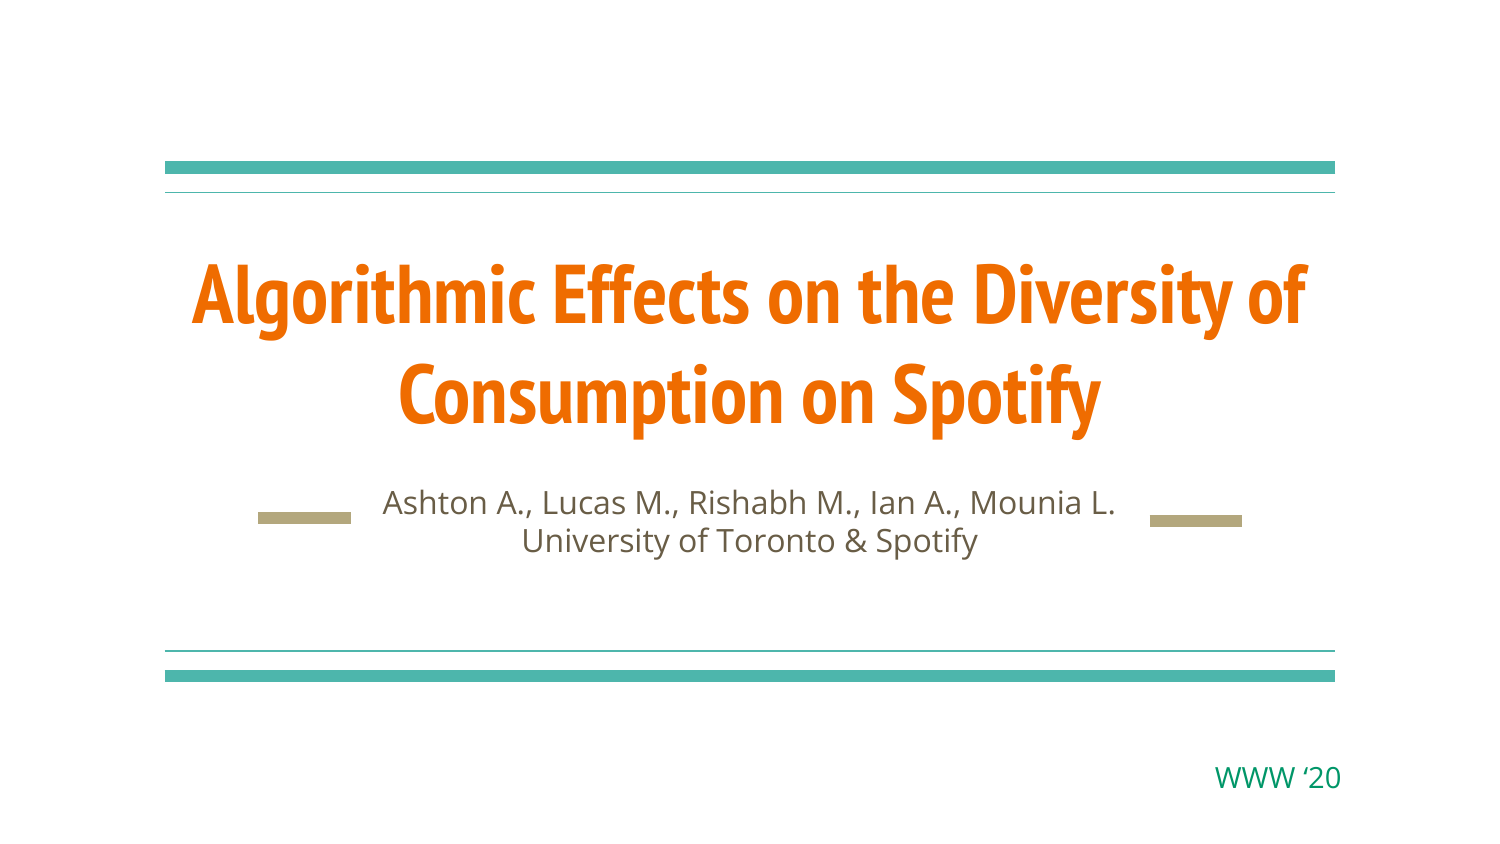

# Algorithmic Effects on the Diversity of Consumption on Spotify
Ashton A., Lucas M., Rishabh M., Ian A., Mounia L.
University of Toronto & Spotify
WWW ‘20